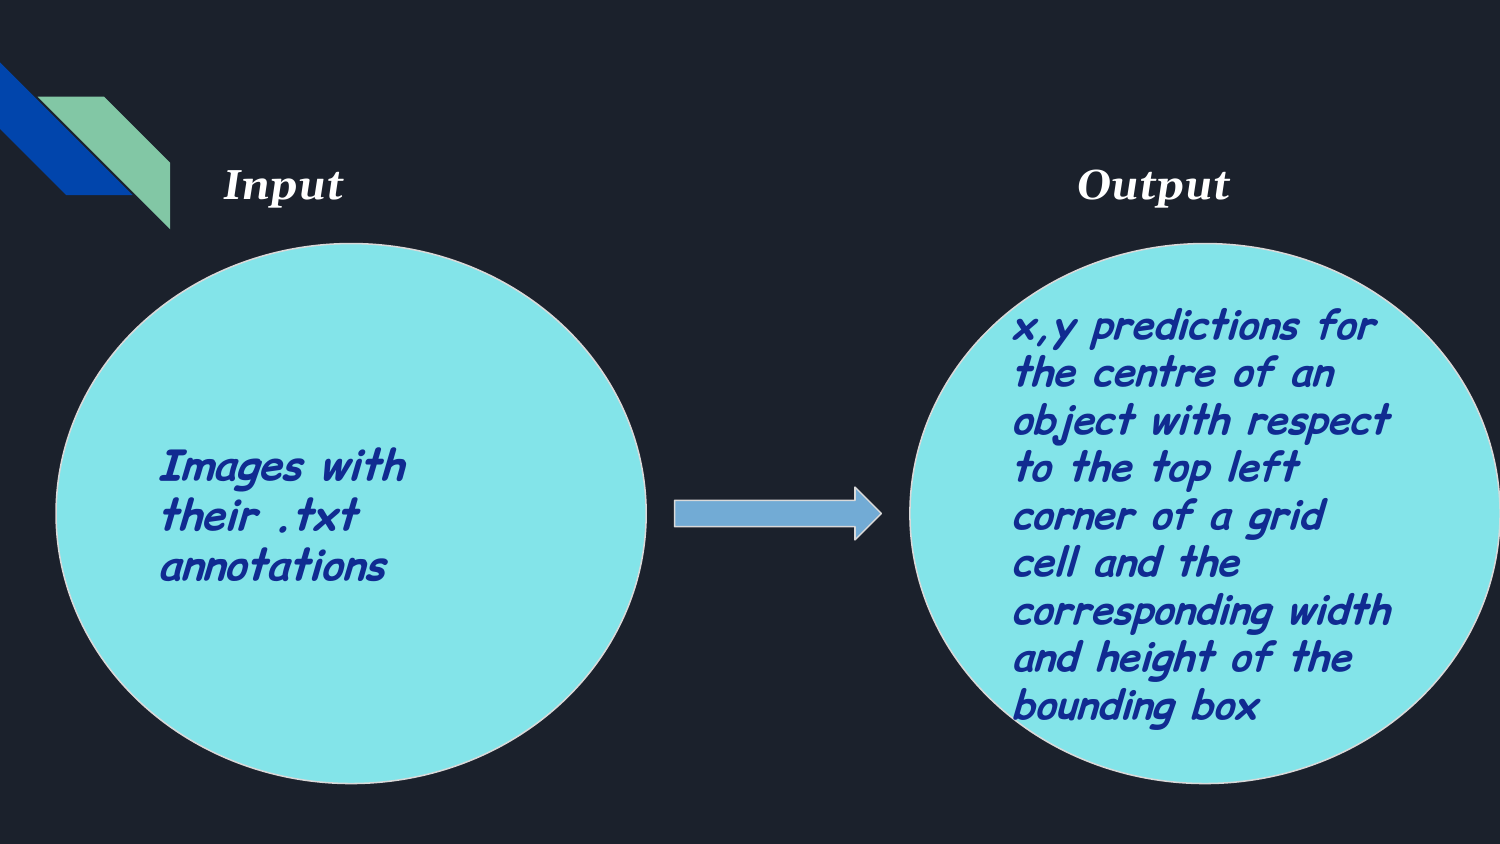

Input
Output
Images with their .txt annotations
x,y predictions for the centre of an object with respect to the top left corner of a grid cell and the corresponding width and height of the bounding box